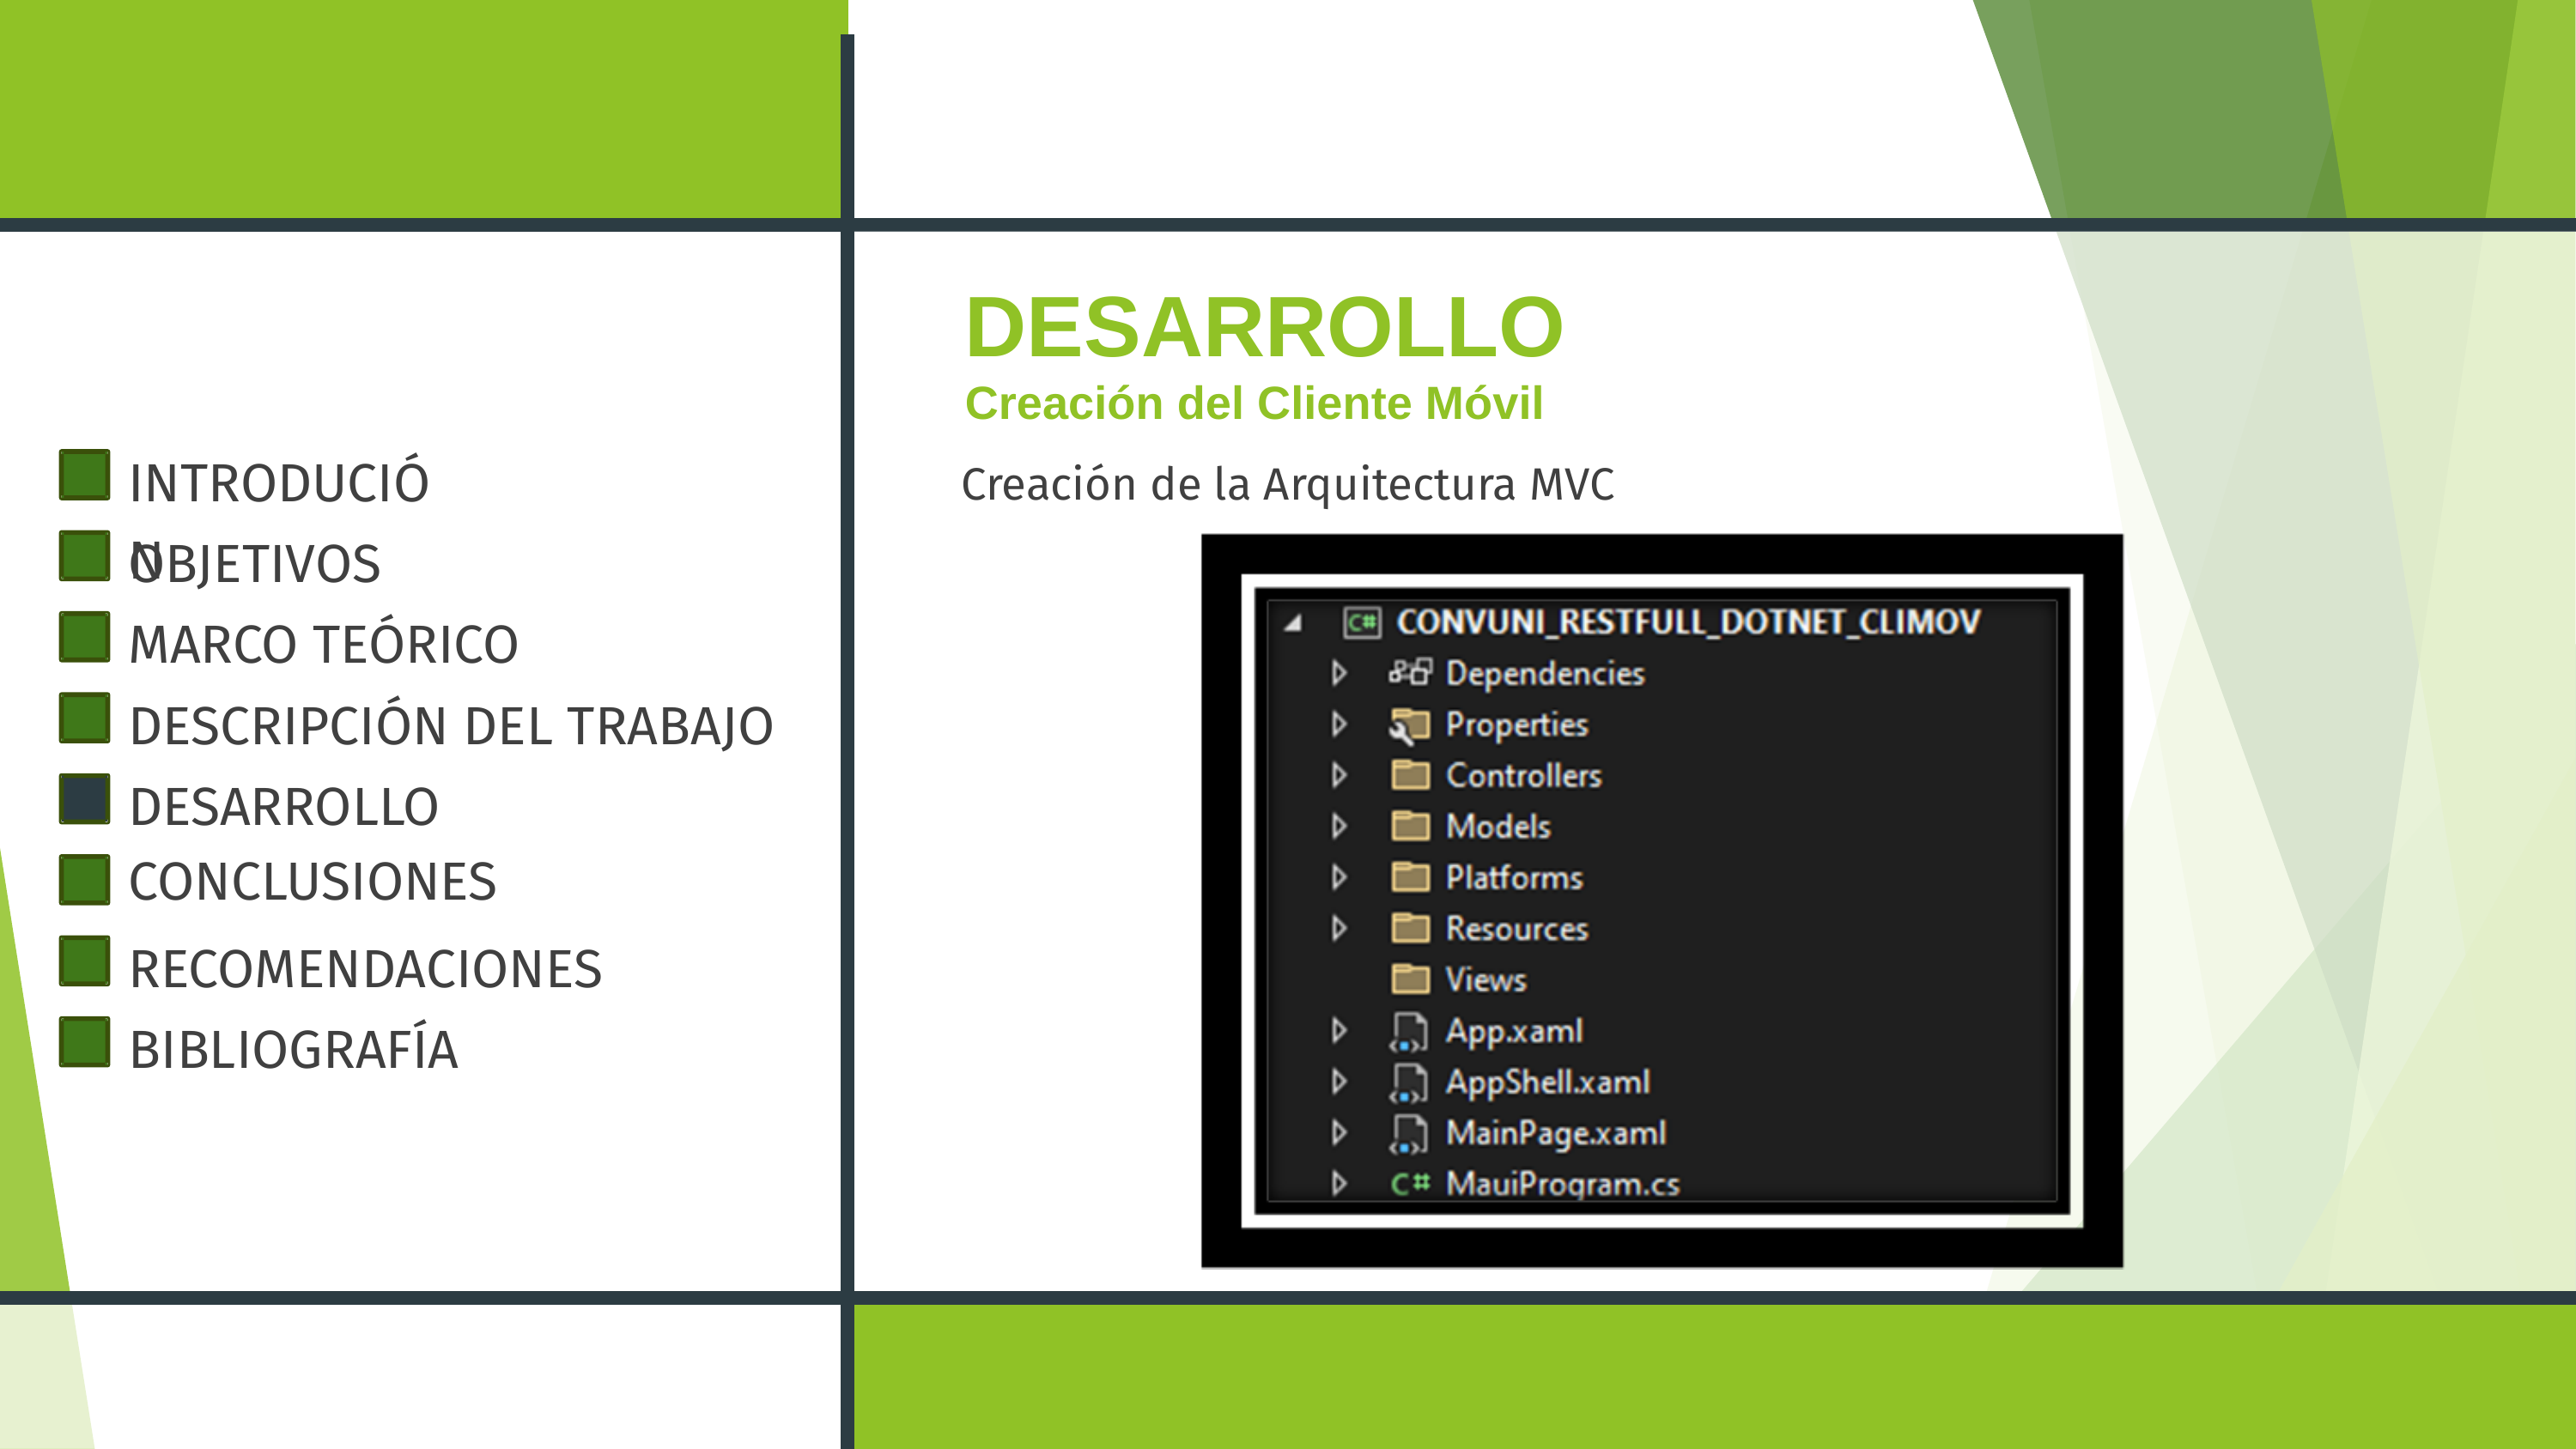

DESARROLLO
Creación del Cliente Móvil
Creación de la Arquitectura MVC
INTRODUCIÓN

OBJETIVOS

MARCO TEÓRICO

DESCRIPCIÓN DEL TRABAJO

DESARROLLO

CONCLUSIONES

RECOMENDACIONES

BIBLIOGRAFÍA